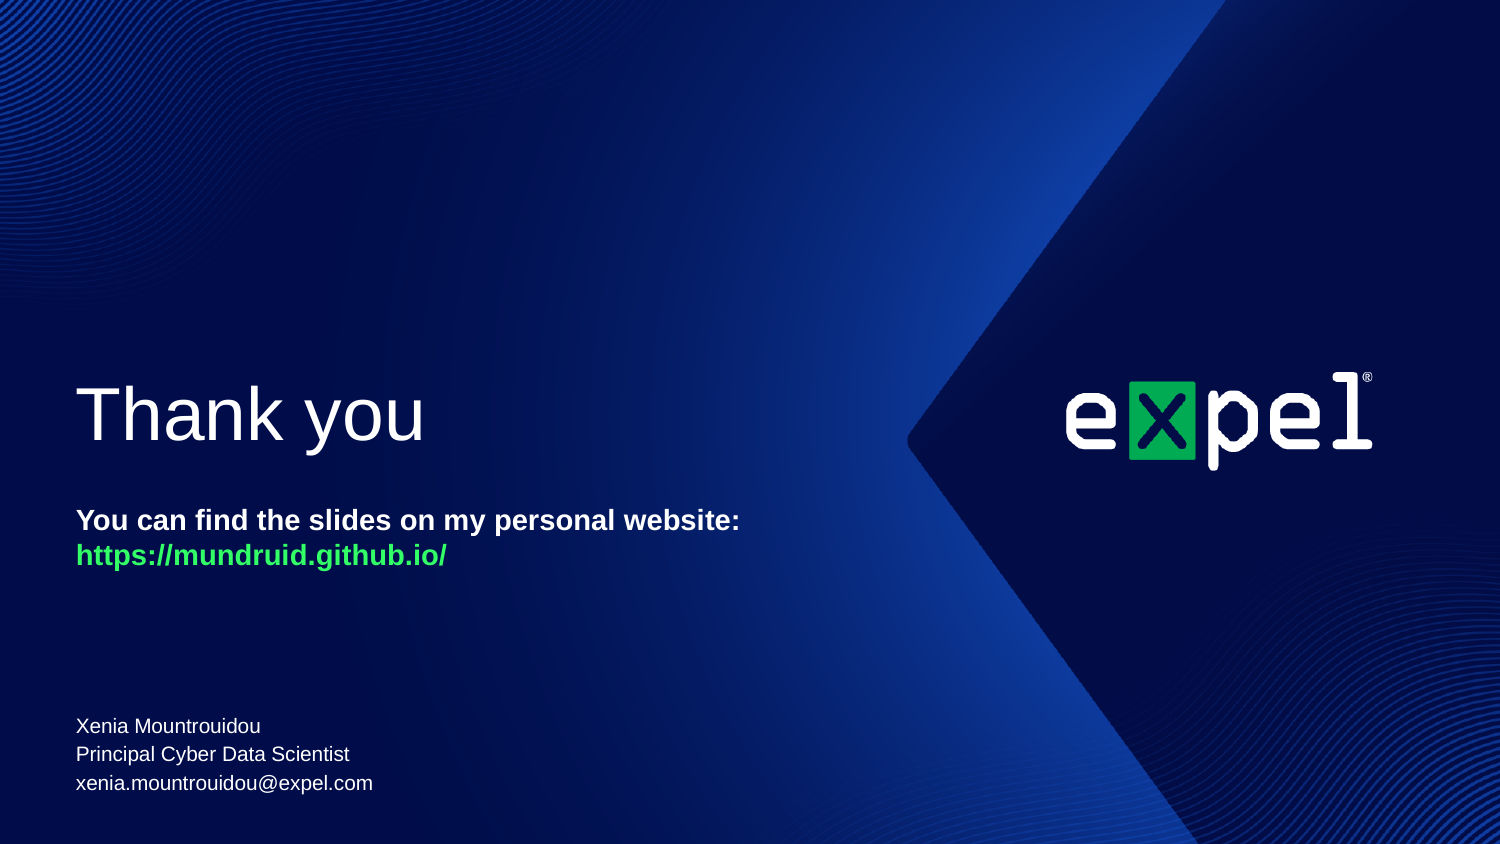

# Thank you
You can find the slides on my personal website: https://mundruid.github.io/
Xenia Mountrouidou
Principal Cyber Data Scientist
xenia.mountrouidou@expel.com